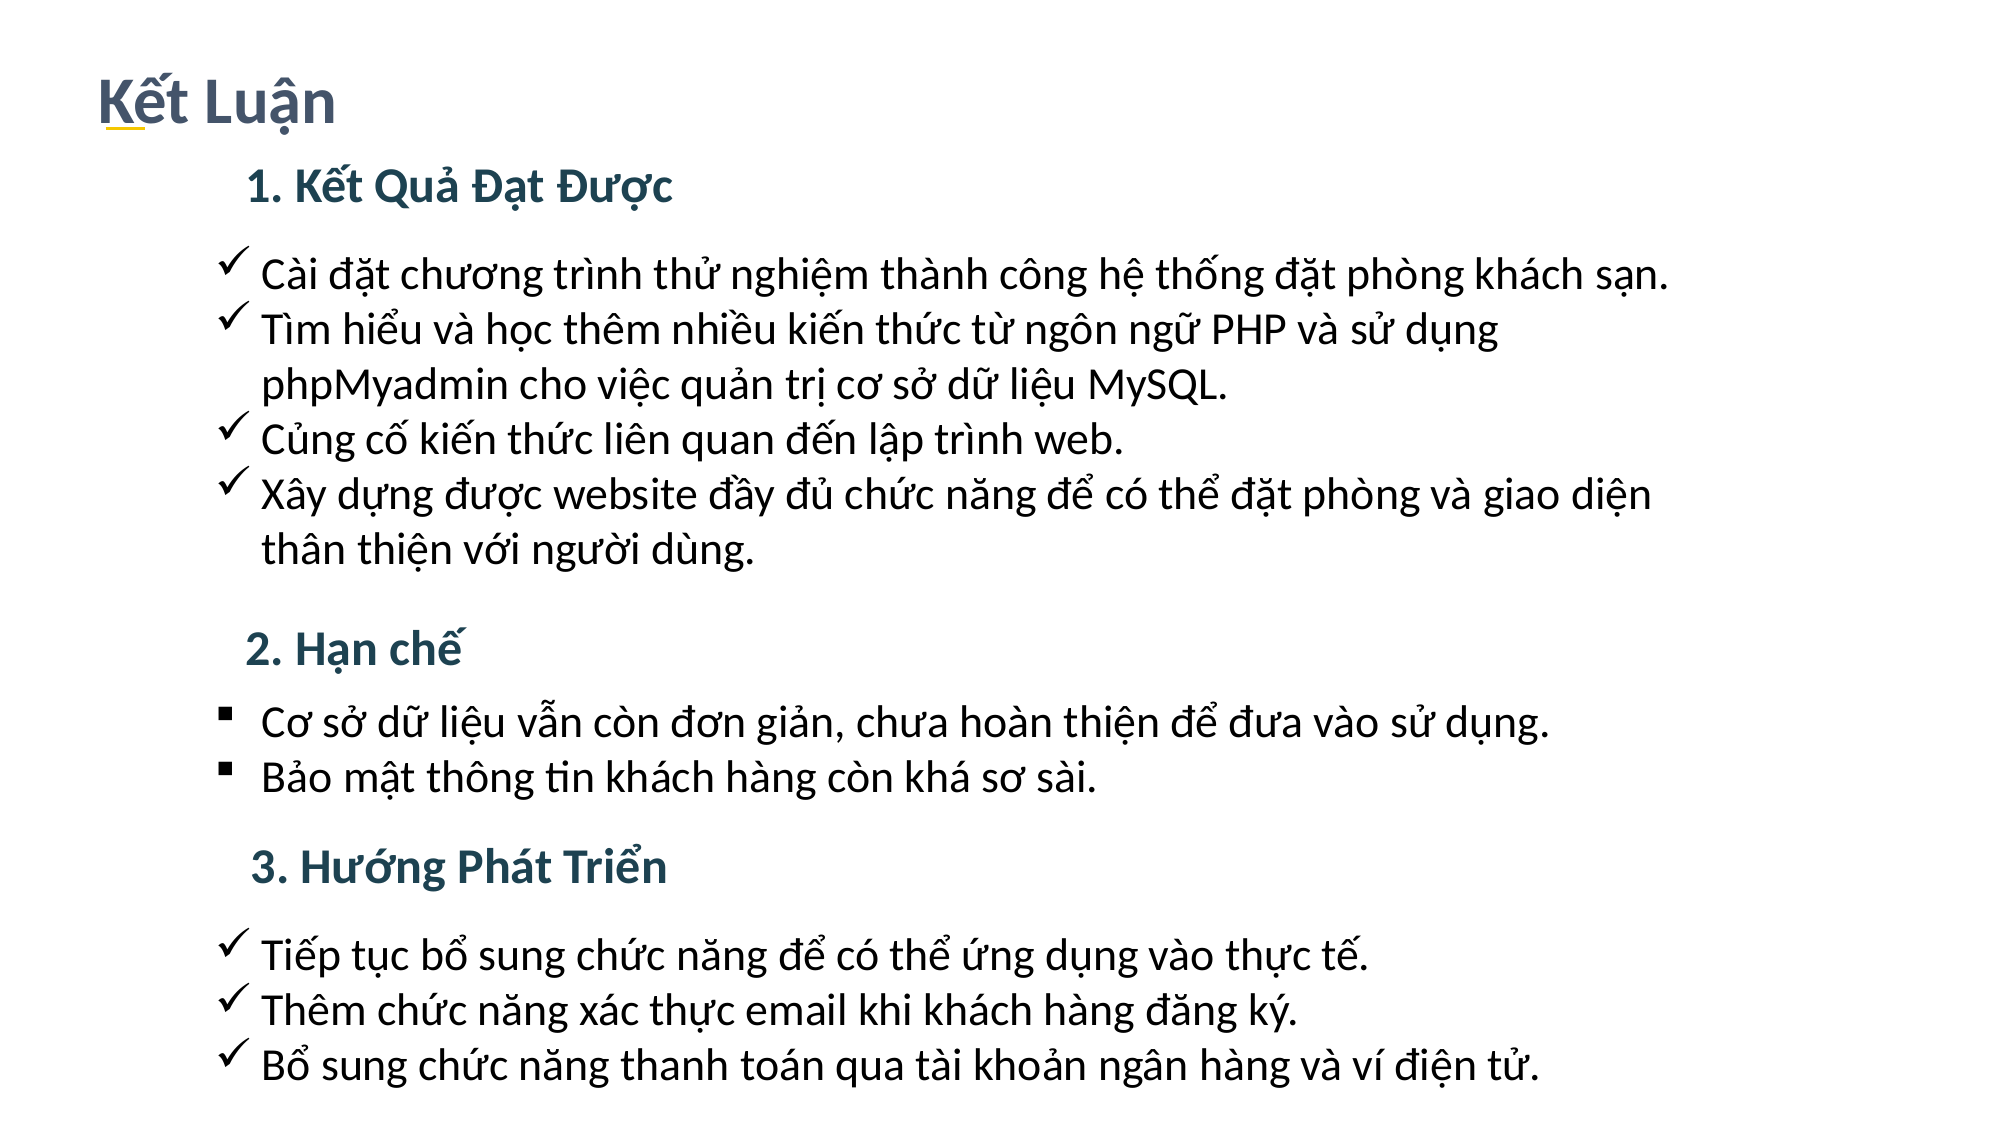

Kết Luận
1. Kết Quả Đạt Được
Cài đặt chương trình thử nghiệm thành công hệ thống đặt phòng khách sạn.
Tìm hiểu và học thêm nhiều kiến thức từ ngôn ngữ PHP và sử dụng phpMyadmin cho việc quản trị cơ sở dữ liệu MySQL.
Củng cố kiến thức liên quan đến lập trình web.
Xây dựng được website đầy đủ chức năng để có thể đặt phòng và giao diện thân thiện với người dùng.

2. Hạn chế
Cơ sở dữ liệu vẫn còn đơn giản, chưa hoàn thiện để đưa vào sử dụng.
Bảo mật thông tin khách hàng còn khá sơ sài.
3. Hướng Phát Triển
Tiếp tục bổ sung chức năng để có thể ứng dụng vào thực tế.
Thêm chức năng xác thực email khi khách hàng đăng ký.
Bổ sung chức năng thanh toán qua tài khoản ngân hàng và ví điện tử.